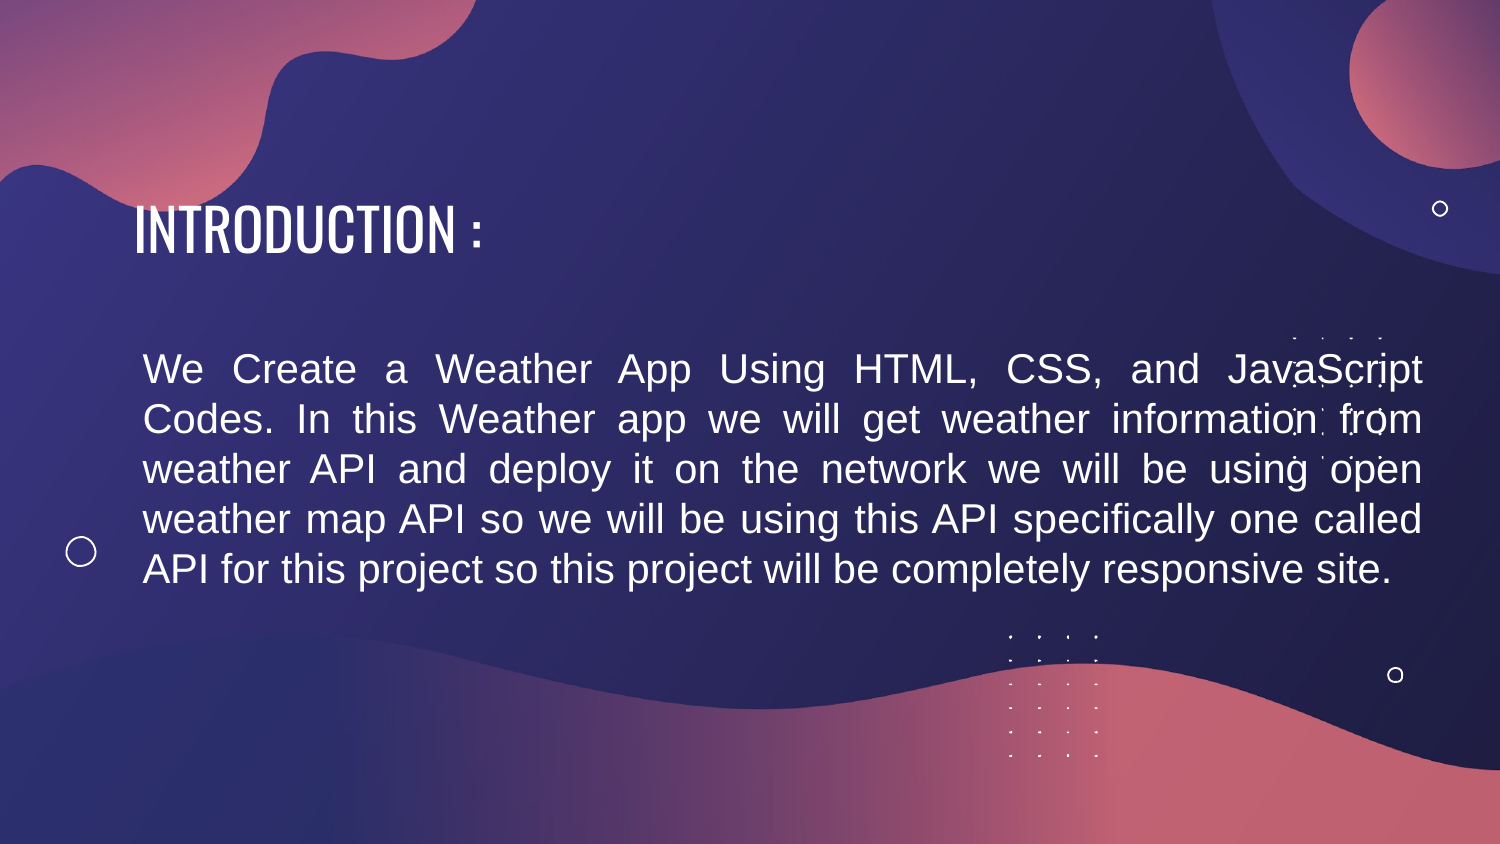

# INTRODUCTION :

We Create a Weather App Using HTML, CSS, and JavaScript Codes. In this Weather app we will get weather information from weather API and deploy it on the network we will be using open weather map API so we will be using this API specifically one called API for this project so this project will be completely responsive site.